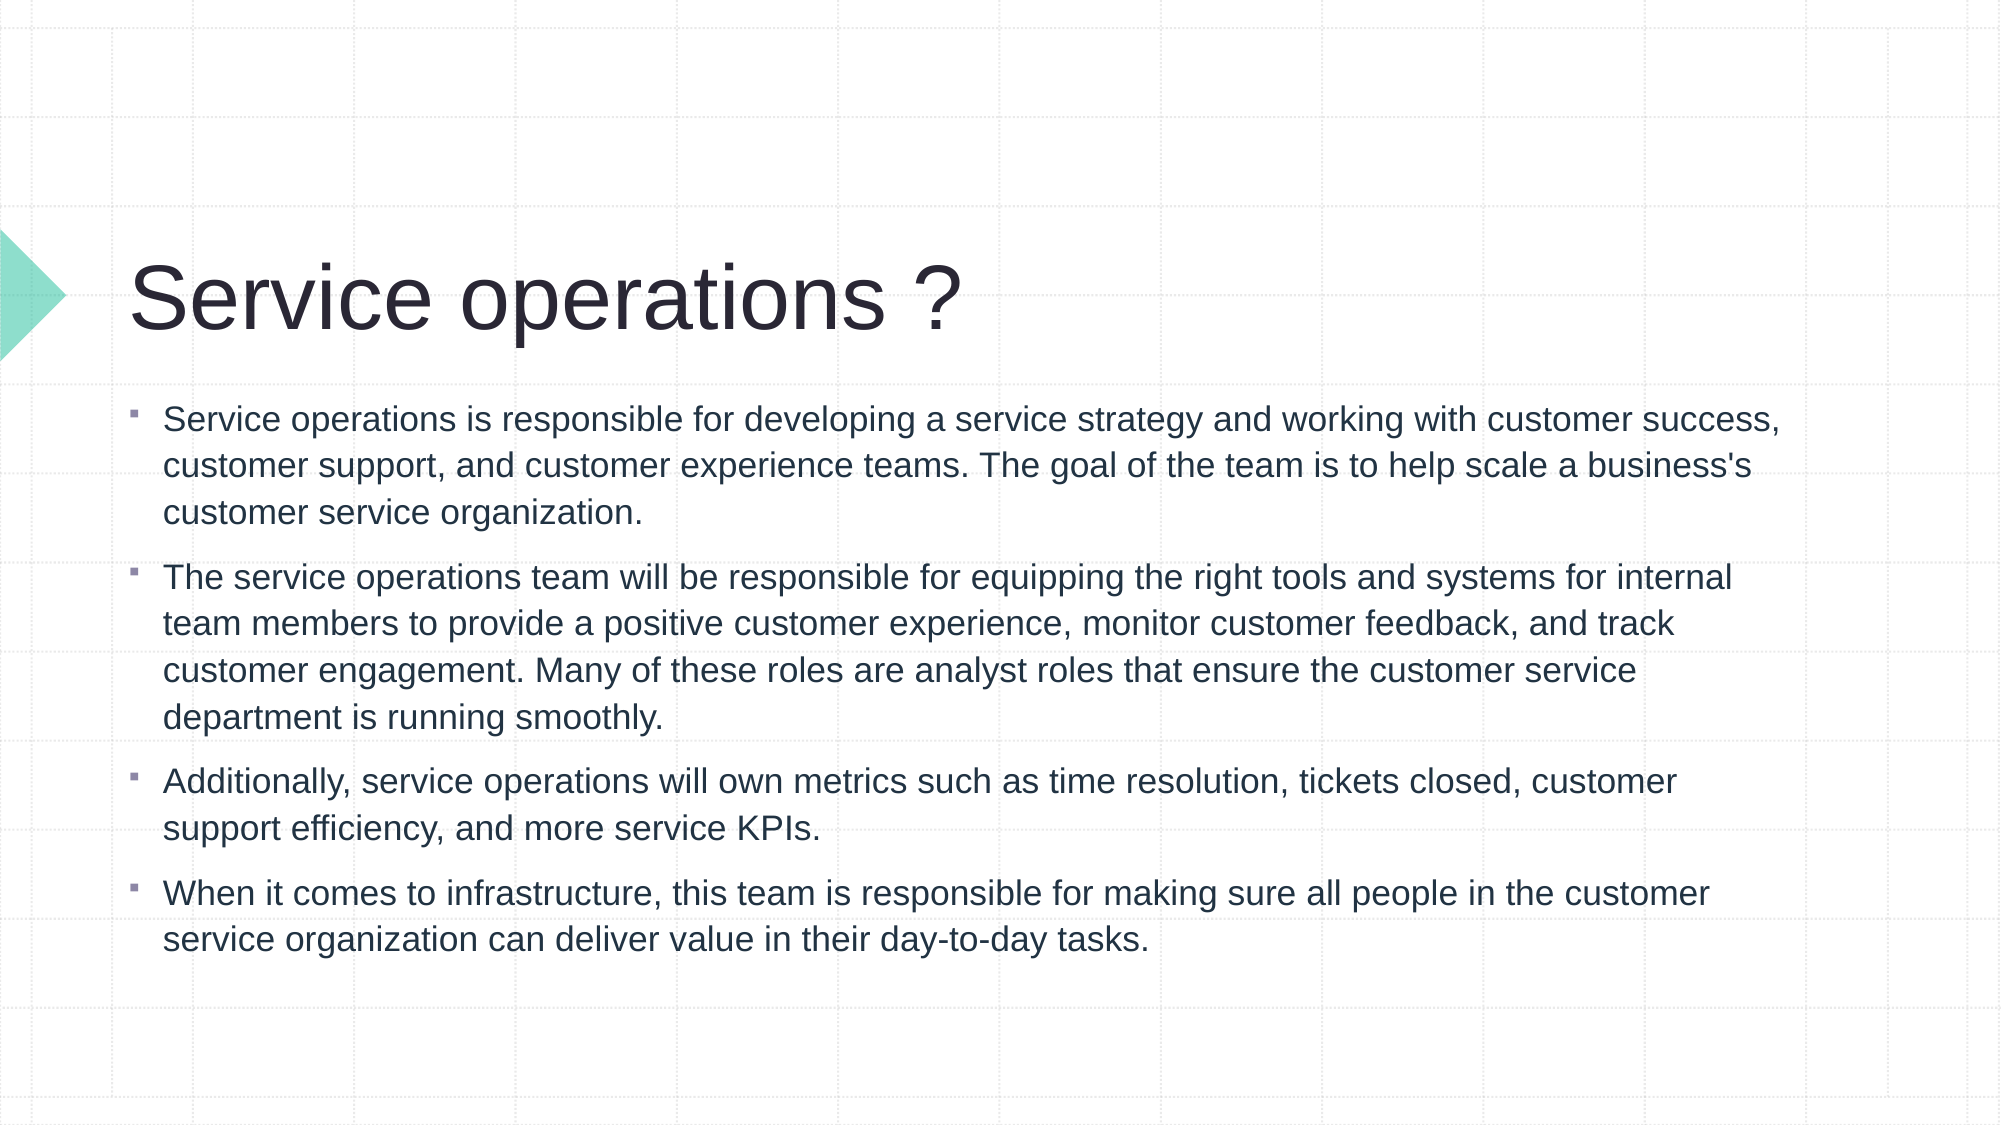

# Service operations ?
Service operations is responsible for developing a service strategy and working with customer success, customer support, and customer experience teams. The goal of the team is to help scale a business's customer service organization.
The service operations team will be responsible for equipping the right tools and systems for internal team members to provide a positive customer experience, monitor customer feedback, and track customer engagement. Many of these roles are analyst roles that ensure the customer service department is running smoothly.
Additionally, service operations will own metrics such as time resolution, tickets closed, customer support efficiency, and more service KPIs.
When it comes to infrastructure, this team is responsible for making sure all people in the customer service organization can deliver value in their day-to-day tasks.